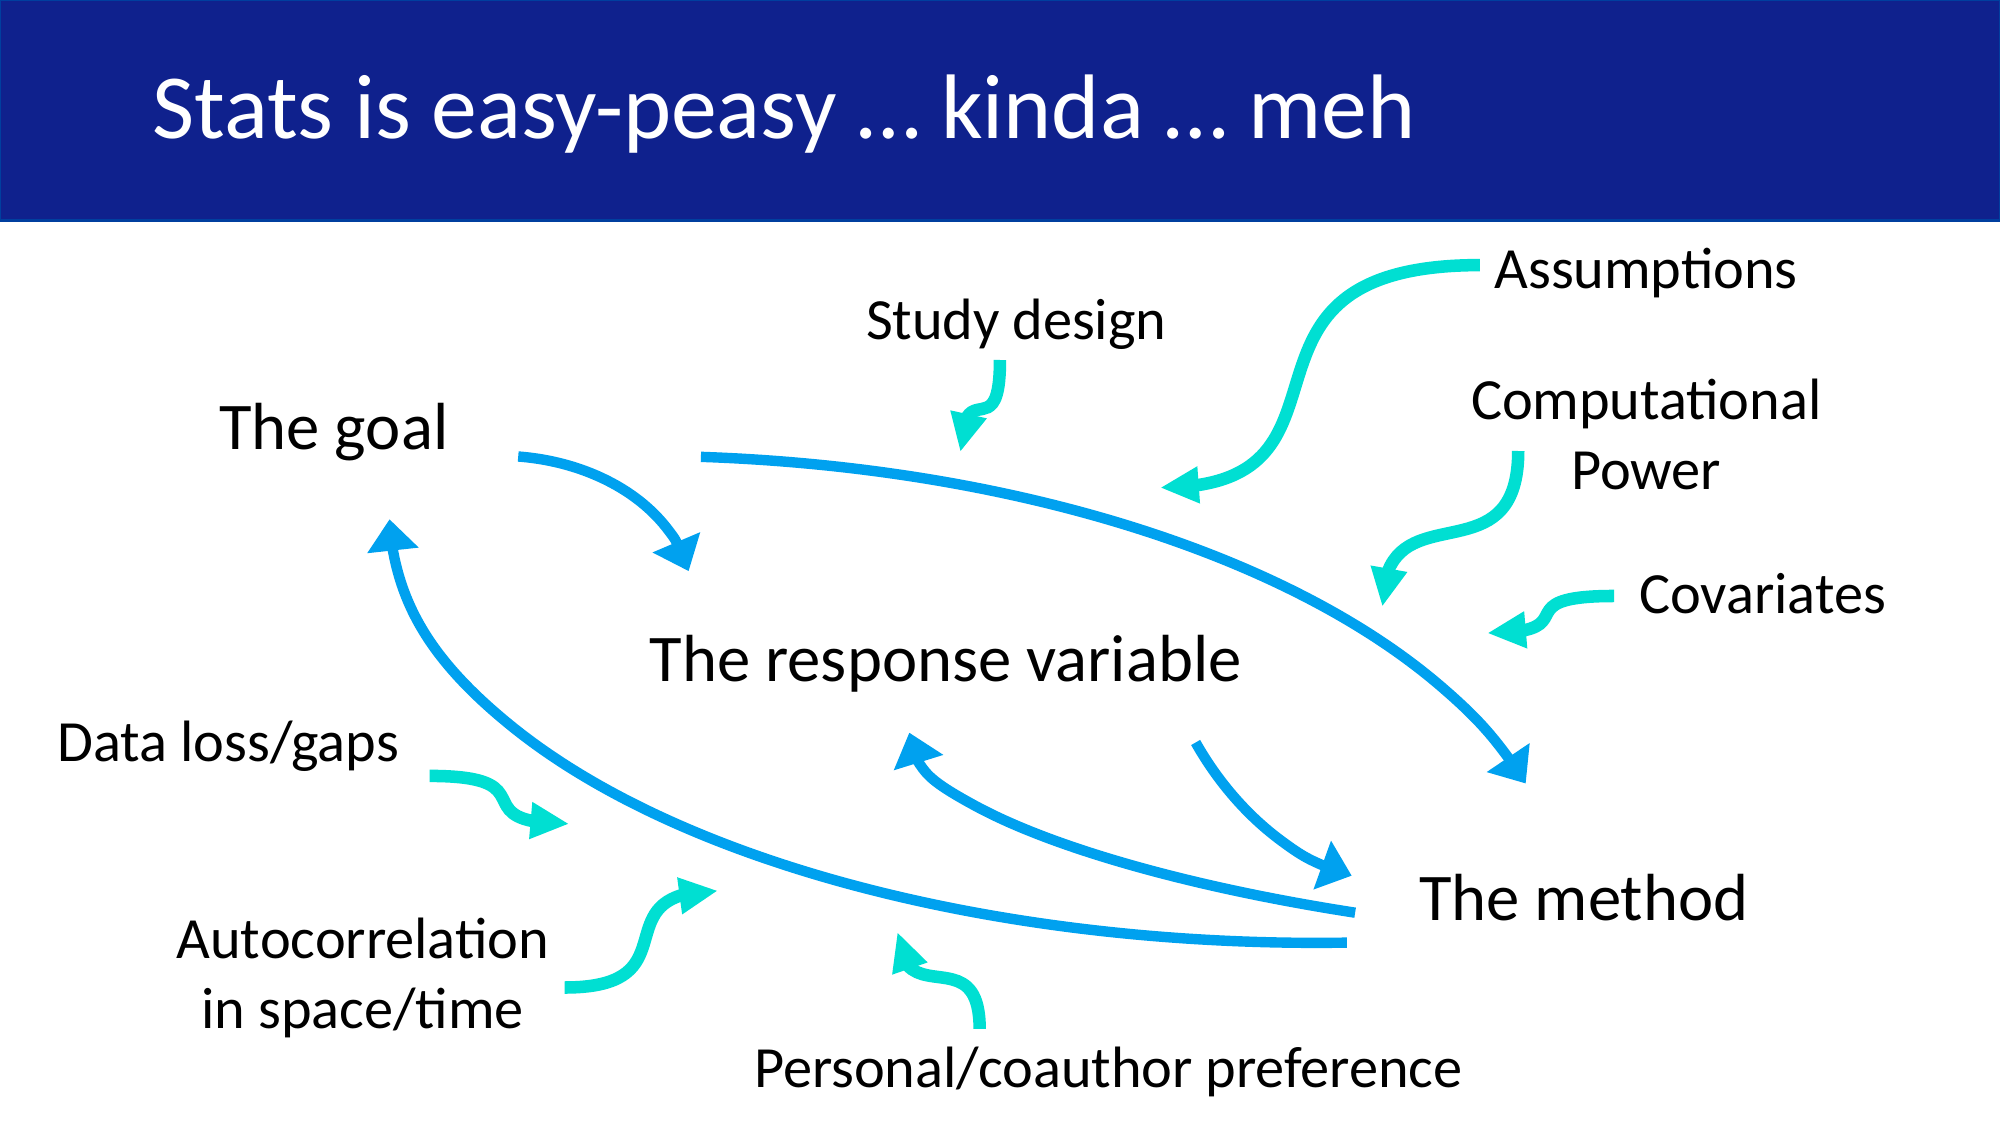

# Stats is easy-peasy … kinda … meh

Assumptions
Study design
Computational Power
The goal

Covariates
The response variable

Data loss/gaps
The method
Autocorrelation in space/time
Personal/coauthor preference